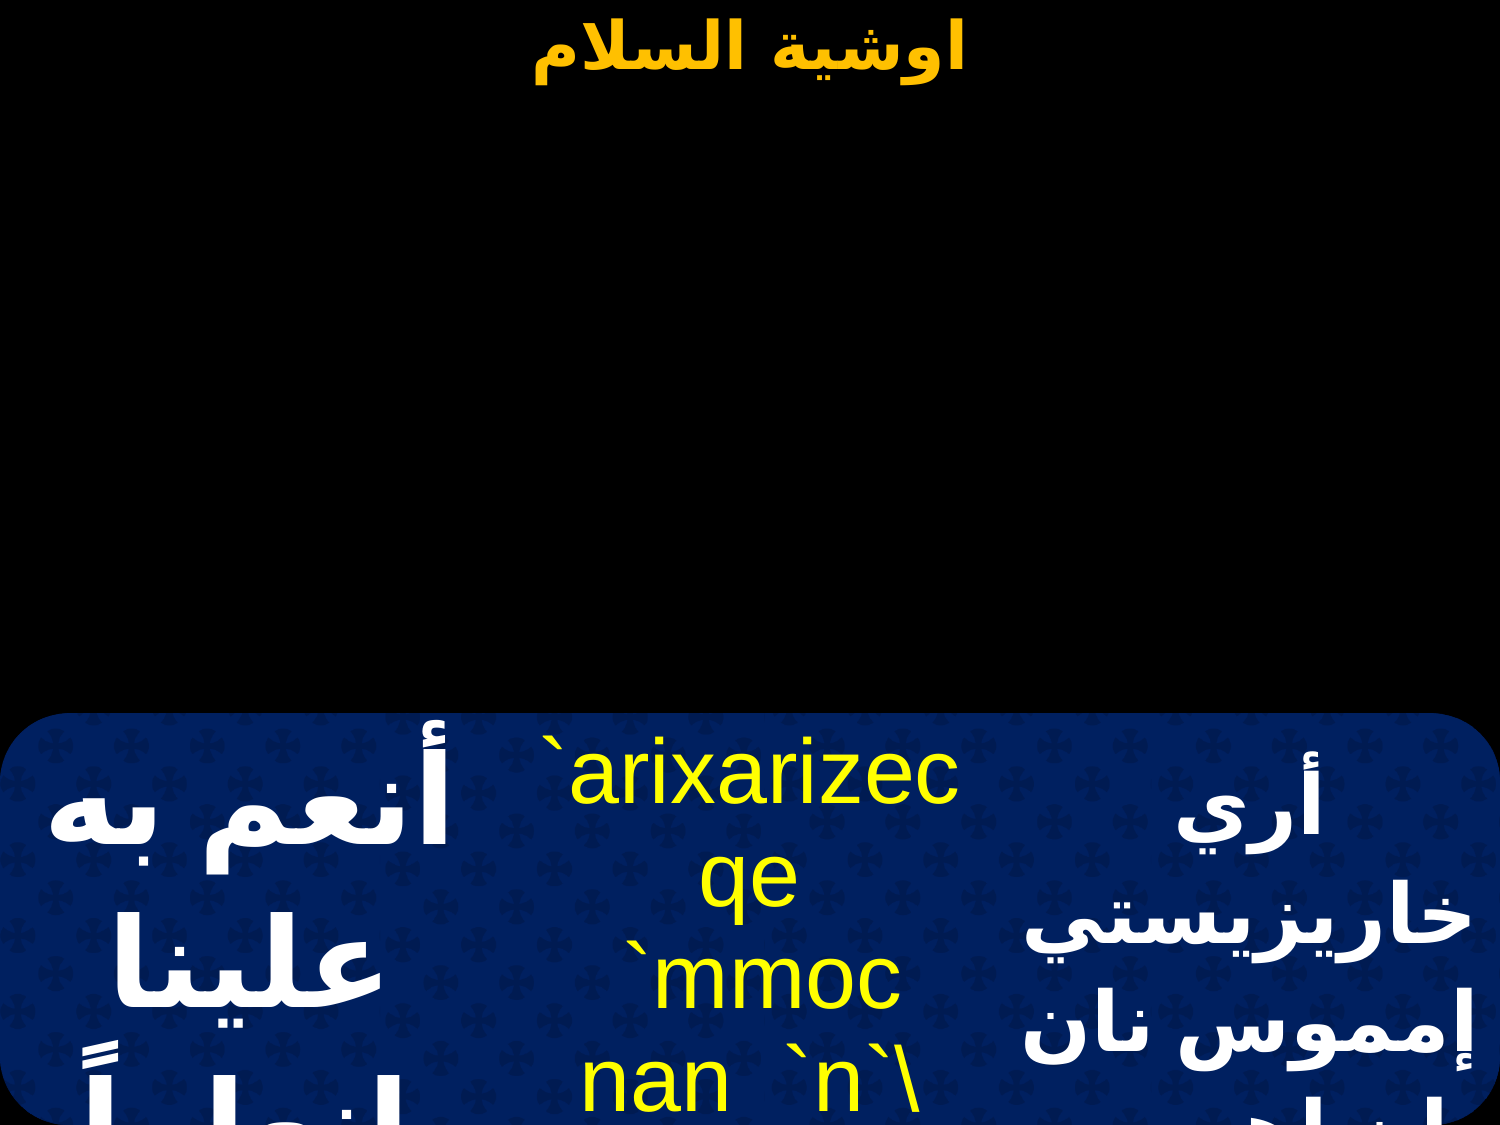

| أنعم به علينا إنعاماً | `arixarizecqe `mmoc nan `n`\mot | أري خاريزيستي إمموس نان إن إهموت |
| --- | --- | --- |